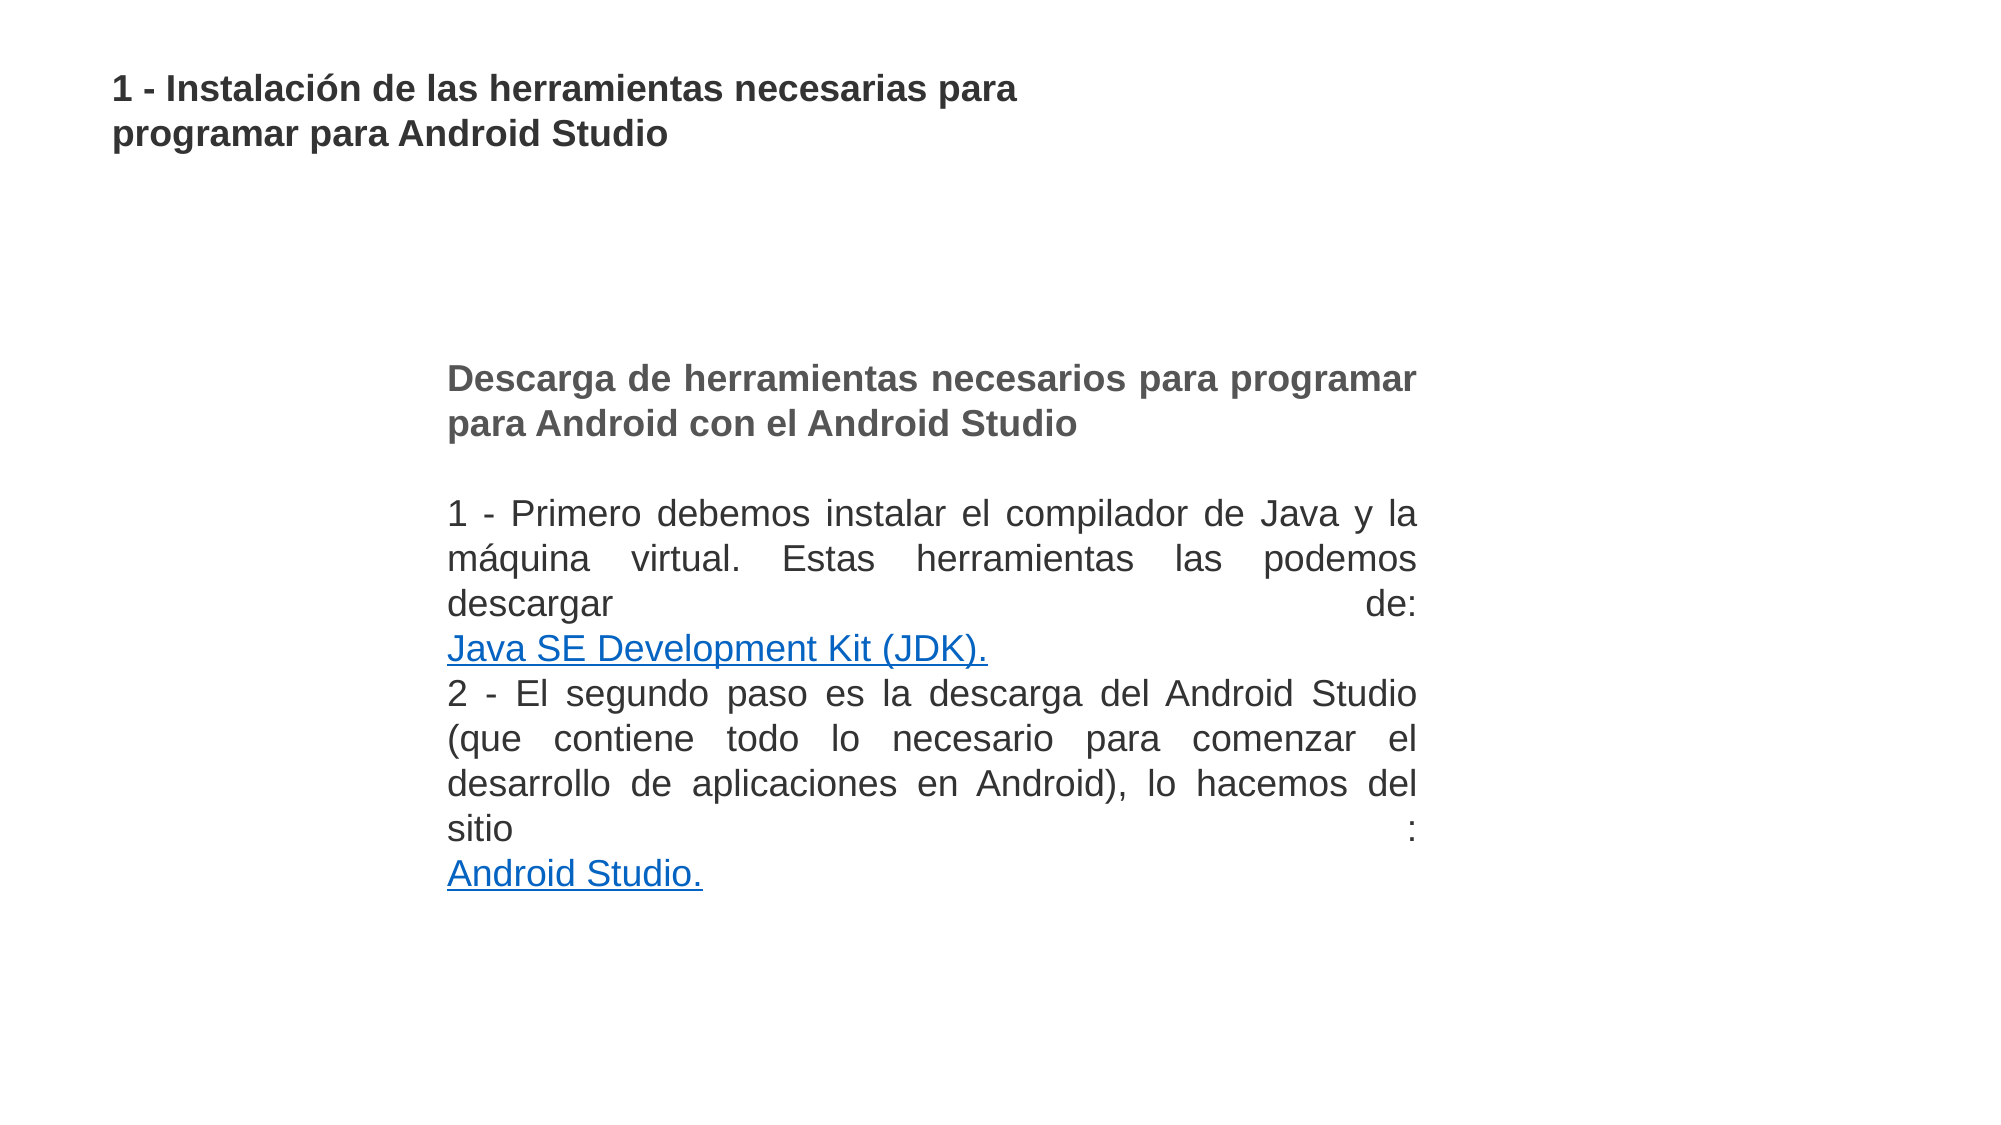

1 - Instalación de las herramientas necesarias para programar para Android Studio
Descarga de herramientas necesarios para programar para Android con el Android Studio
1 - Primero debemos instalar el compilador de Java y la máquina virtual. Estas herramientas las podemos descargar de:
Java SE Development Kit (JDK).
2 - El segundo paso es la descarga del Android Studio (que contiene todo lo necesario para comenzar el desarrollo de aplicaciones en Android), lo hacemos del sitio :
Android Studio.